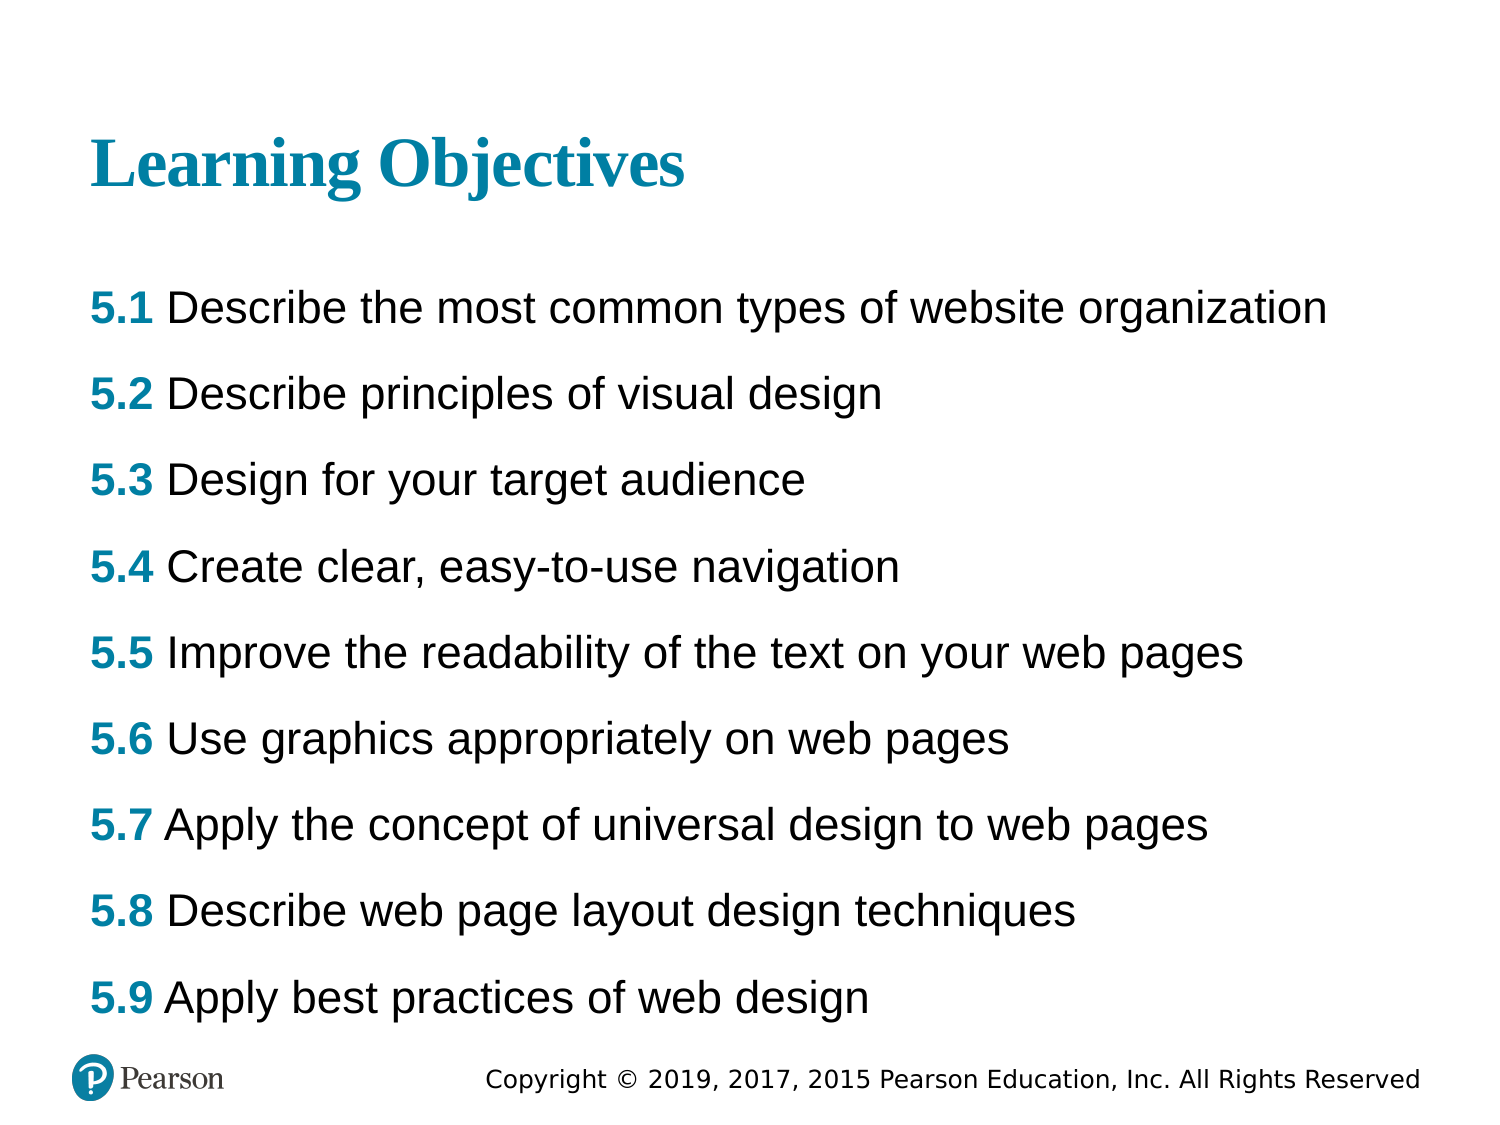

# Learning Objectives
5.1 Describe the most common types of website organization
5.2 Describe principles of visual design
5.3 Design for your target audience
5.4 Create clear, easy-to-use navigation
5.5 Improve the readability of the text on your web pages
5.6 Use graphics appropriately on web pages
5.7 Apply the concept of universal design to web pages
5.8 Describe web page layout design techniques
5.9 Apply best practices of web design